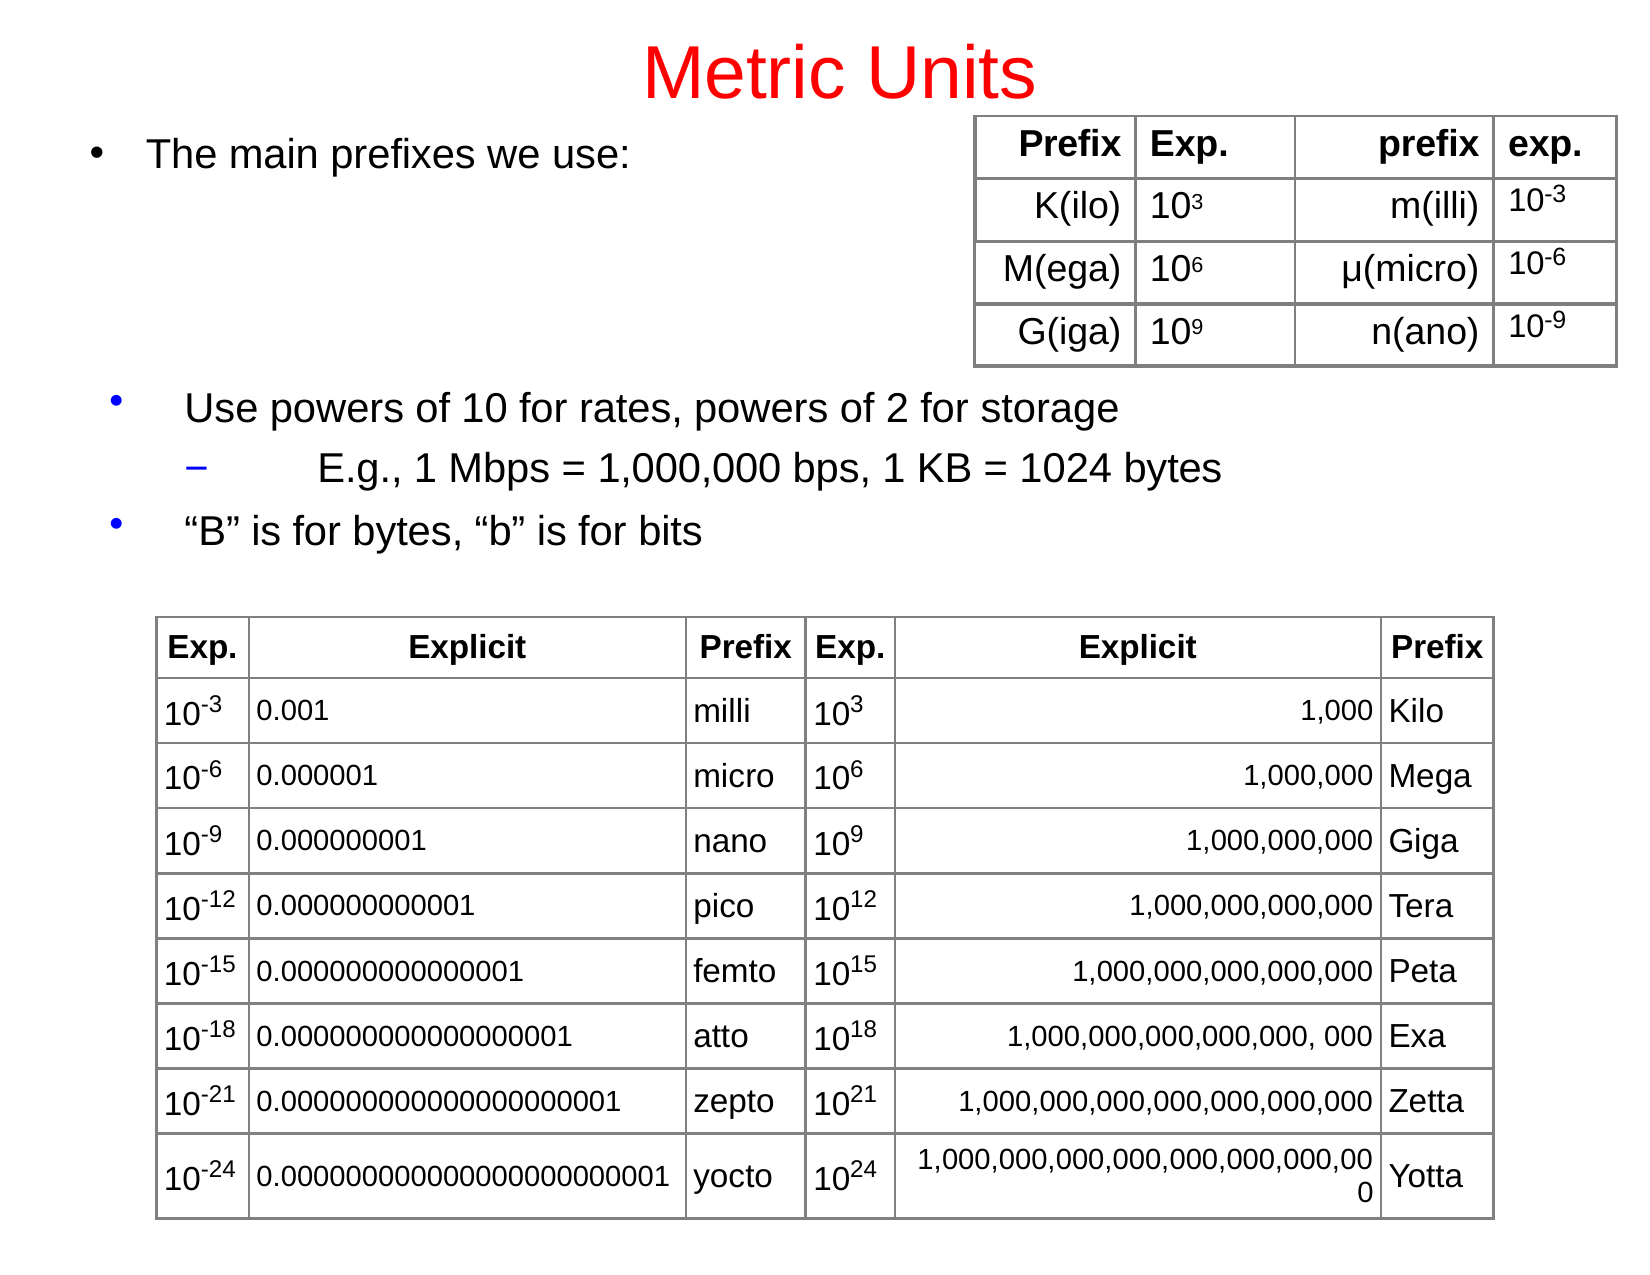

# Metric Units
| Prefix | Exp. | prefix | exp. |
| --- | --- | --- | --- |
| K(ilo) | 103 | m(illi) | 10-3 |
| M(ega) | 106 | μ(micro) | 10-6 |
| G(iga) | 109 | n(ano) | 10-9 |
The main prefixes we use:
Use powers of 10 for rates, powers of 2 for storage
−	E.g., 1 Mbps = 1,000,000 bps, 1 KB = 1024 bytes
“B” is for bytes, “b” is for bits
| Exp. | Explicit | Prefix | Exp. | Explicit | Prefix |
| --- | --- | --- | --- | --- | --- |
| 10-3 | 0.001 | milli | 103 | 1,000 | Kilo |
| 10-6 | 0.000001 | micro | 106 | 1,000,000 | Mega |
| 10-9 | 0.000000001 | nano | 109 | 1,000,000,000 | Giga |
| 10-12 | 0.000000000001 | pico | 1012 | 1,000,000,000,000 | Tera |
| 10-15 | 0.000000000000001 | femto | 1015 | 1,000,000,000,000,000 | Peta |
| 10-18 | 0.000000000000000001 | atto | 1018 | 1,000,000,000,000,000, 000 | Exa |
| 10-21 | 0.000000000000000000001 | zepto | 1021 | 1,000,000,000,000,000,000,000 | Zetta |
| 10-24 | 0.000000000000000000000001 | yocto | 1024 | 1,000,000,000,000,000,000,000,000 | Yotta |